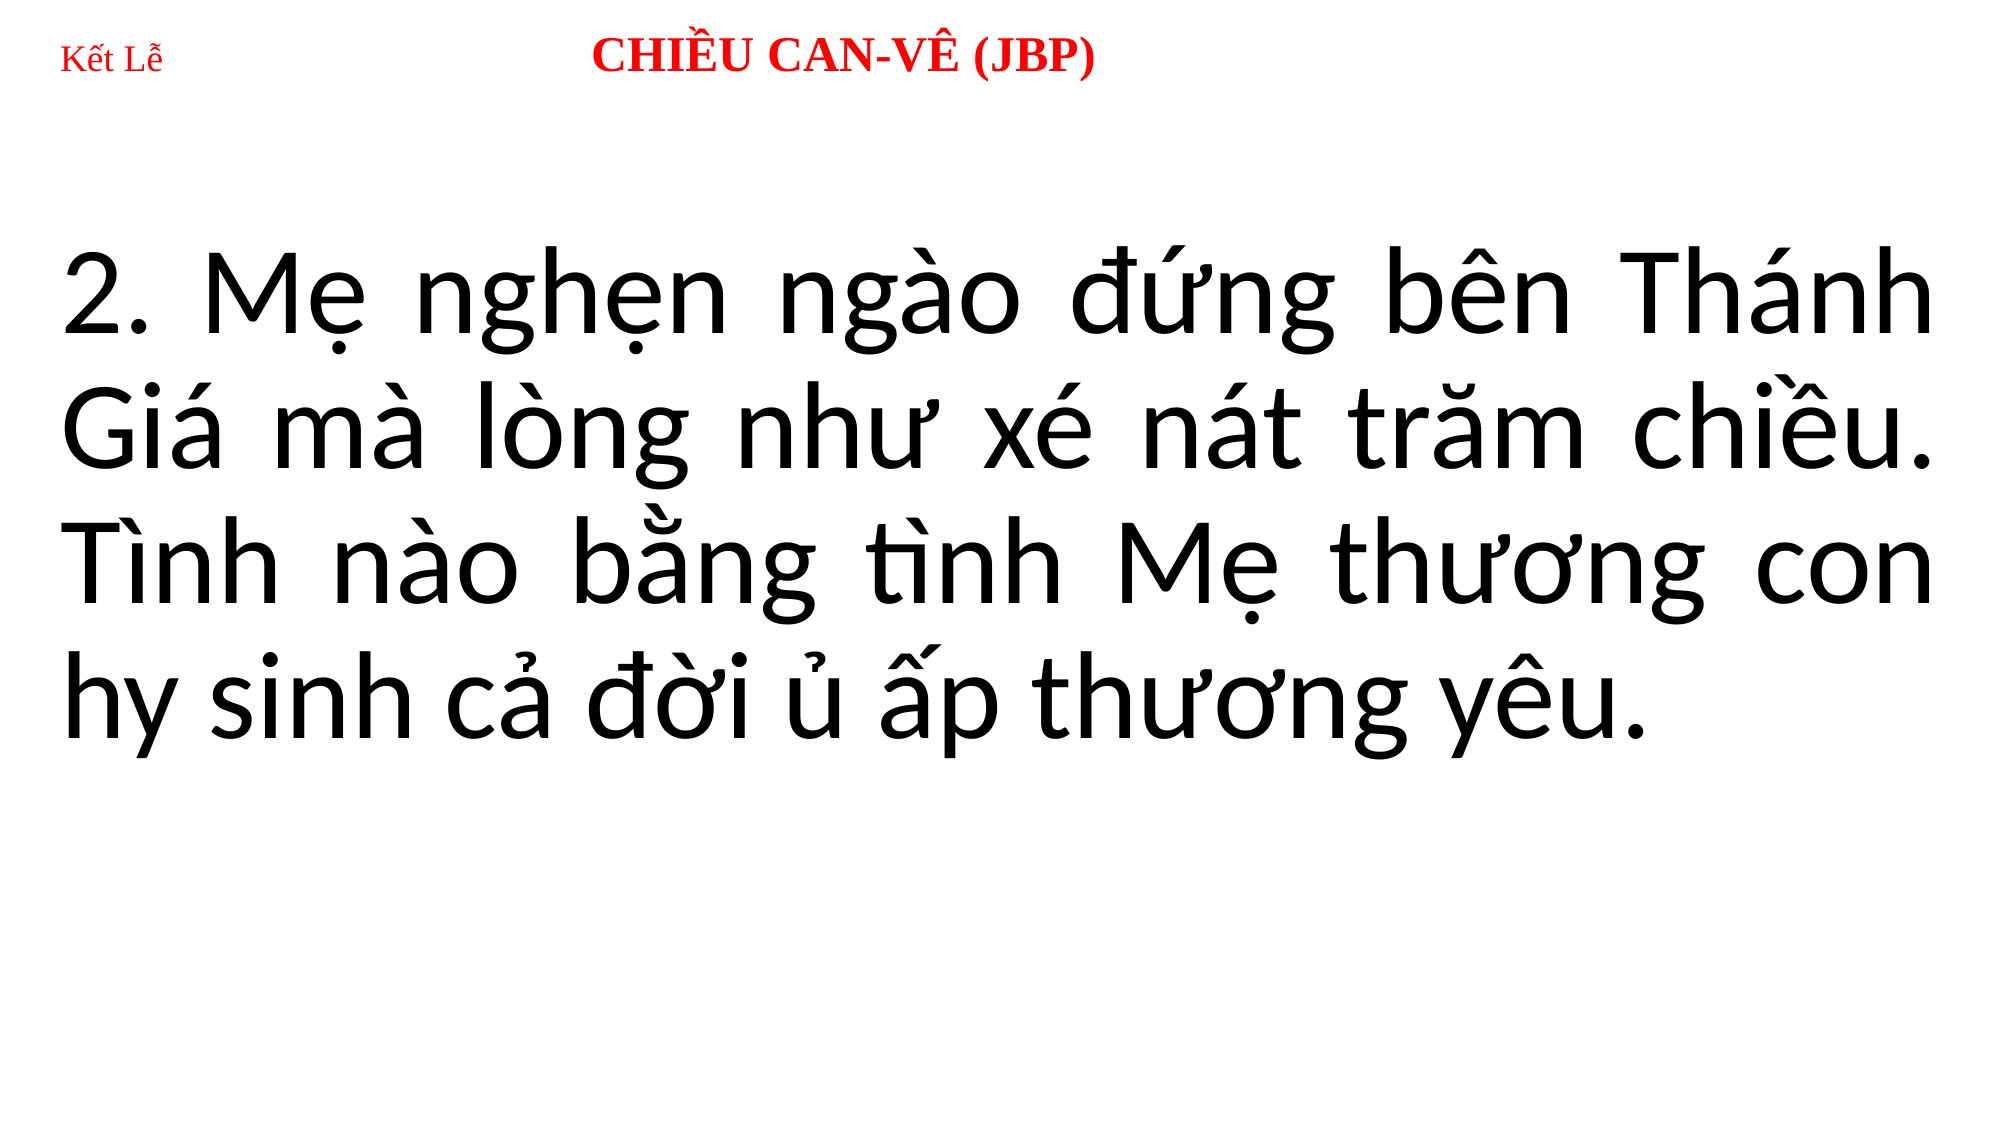

# Kết Lễ                                             CHIỀU CAN-VÊ (JBP)
2. Mẹ nghẹn ngào đứng bên Thánh Giá mà lòng như xé nát trăm chiều. Tình nào bằng tình Mẹ thương con hy sinh cả đời ủ ấp thương yêu.